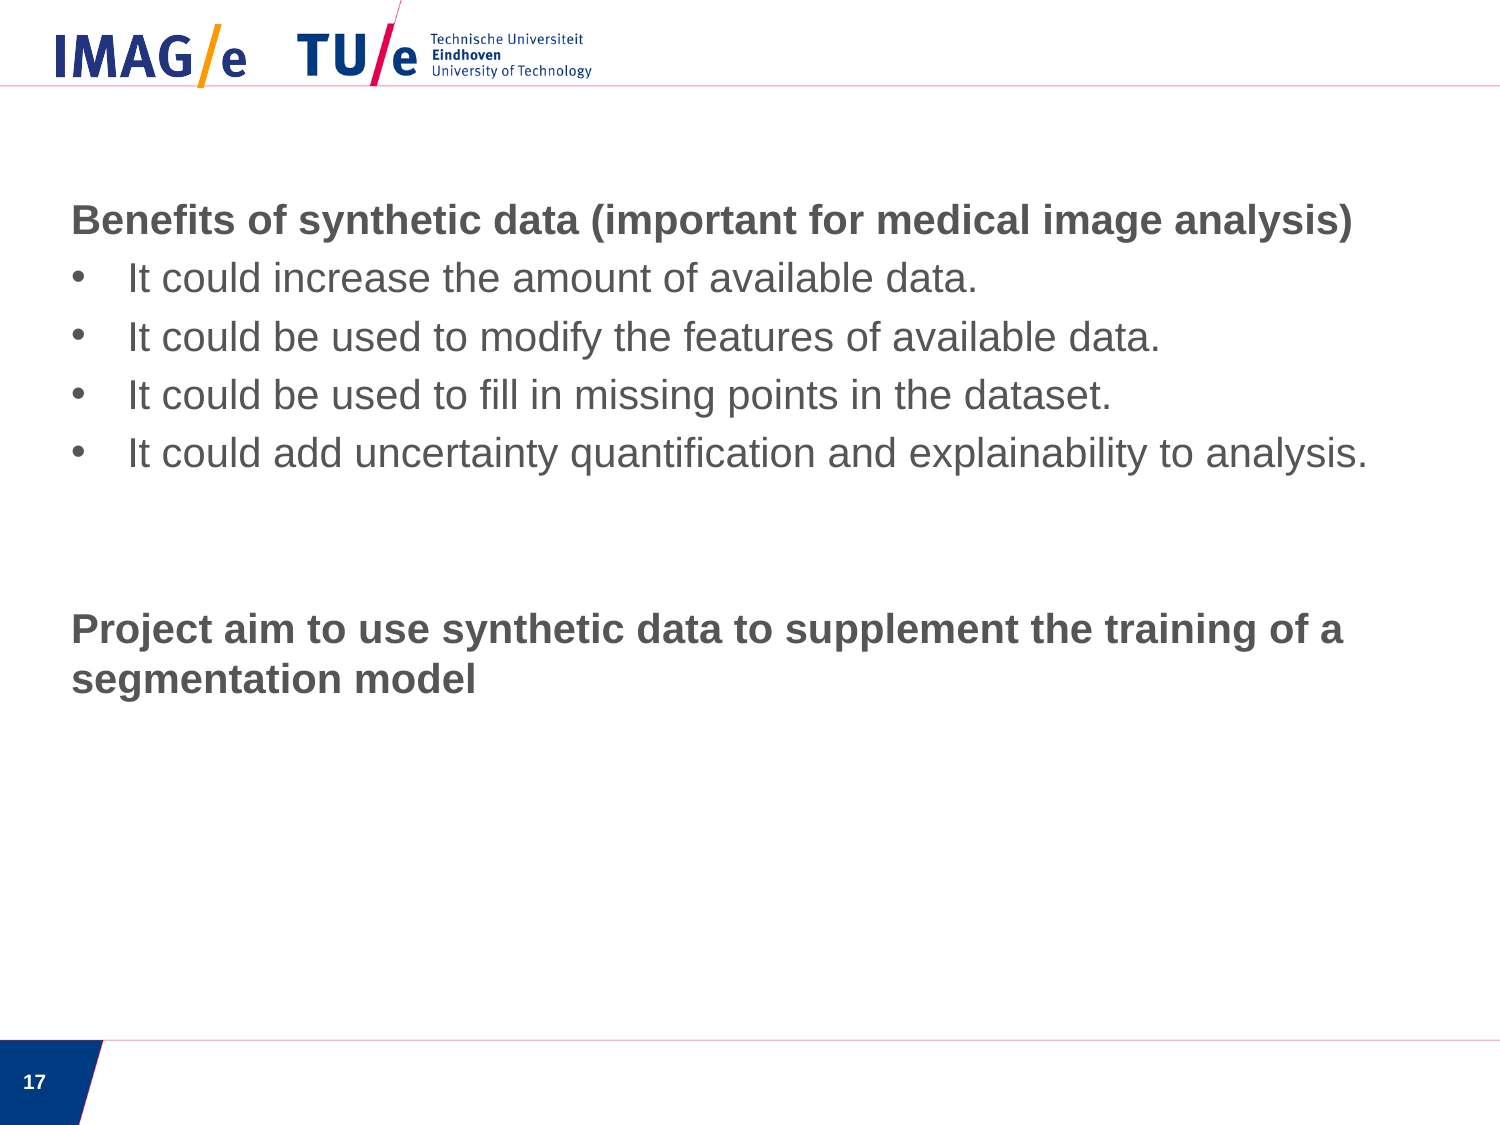

Benefits of synthetic data (important for medical image analysis)
It could increase the amount of available data.
It could be used to modify the features of available data.
It could be used to fill in missing points in the dataset.
It could add uncertainty quantification and explainability to analysis.

Project aim to use synthetic data to supplement the training of a segmentation model
17